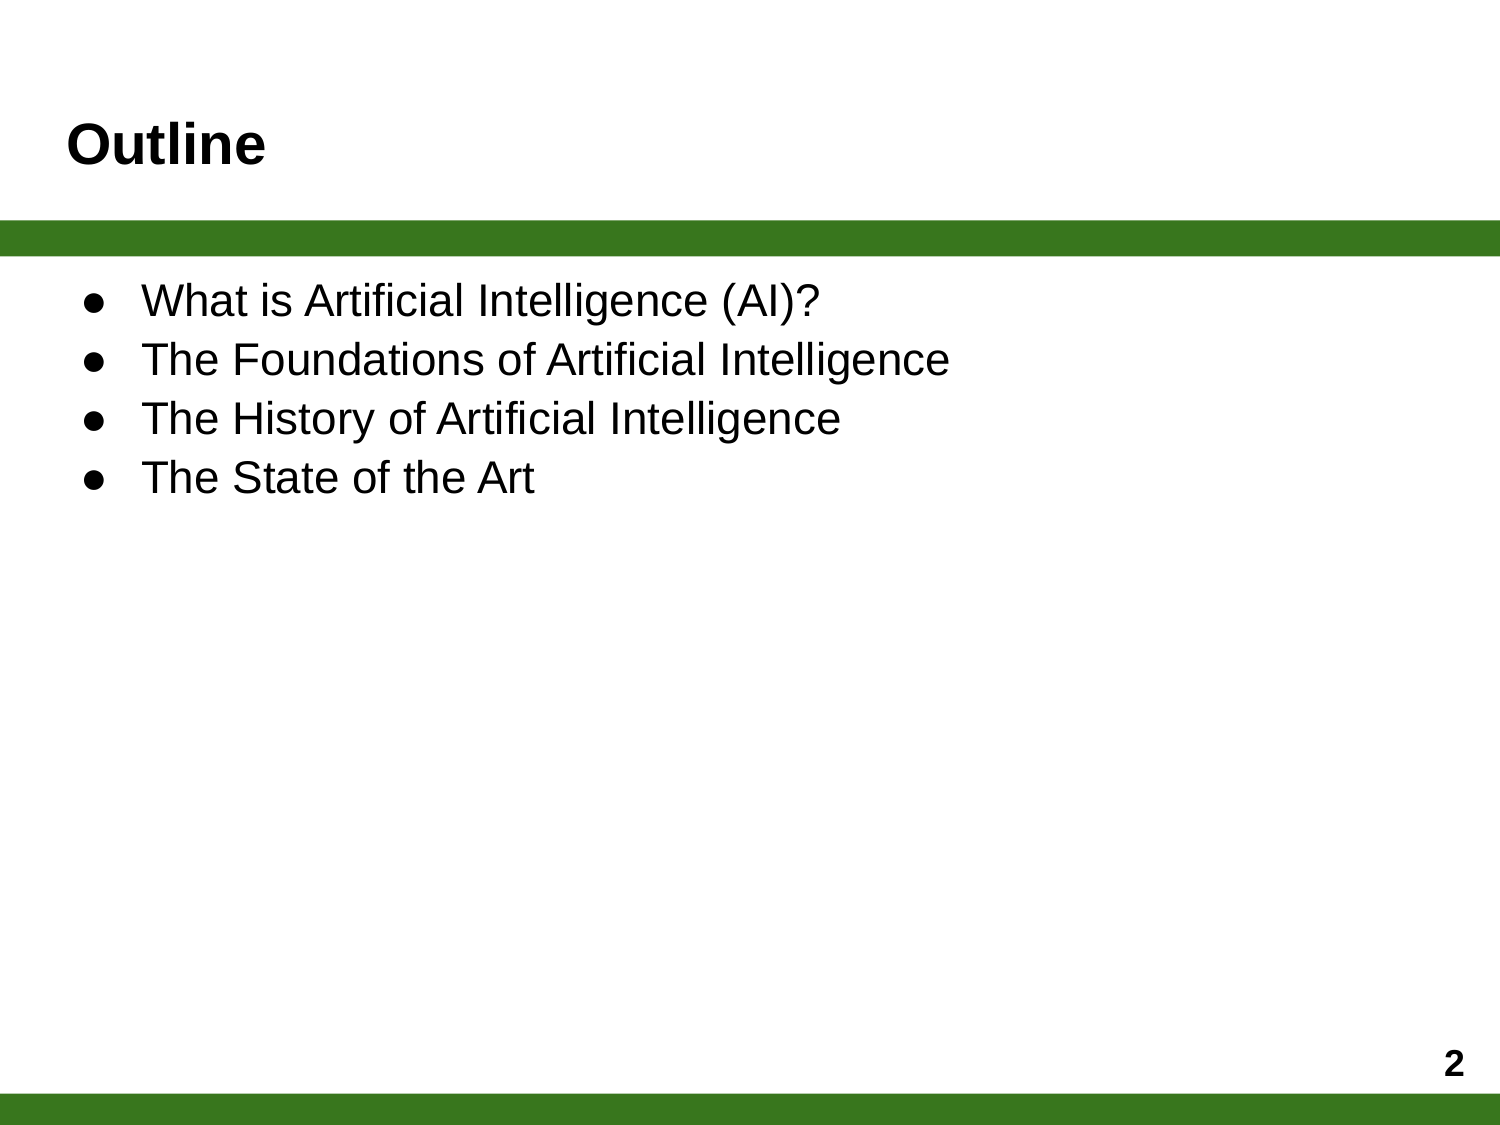

# Outline
What is Artificial Intelligence (AI)?
The Foundations of Artificial Intelligence
The History of Artificial Intelligence
The State of the Art

2